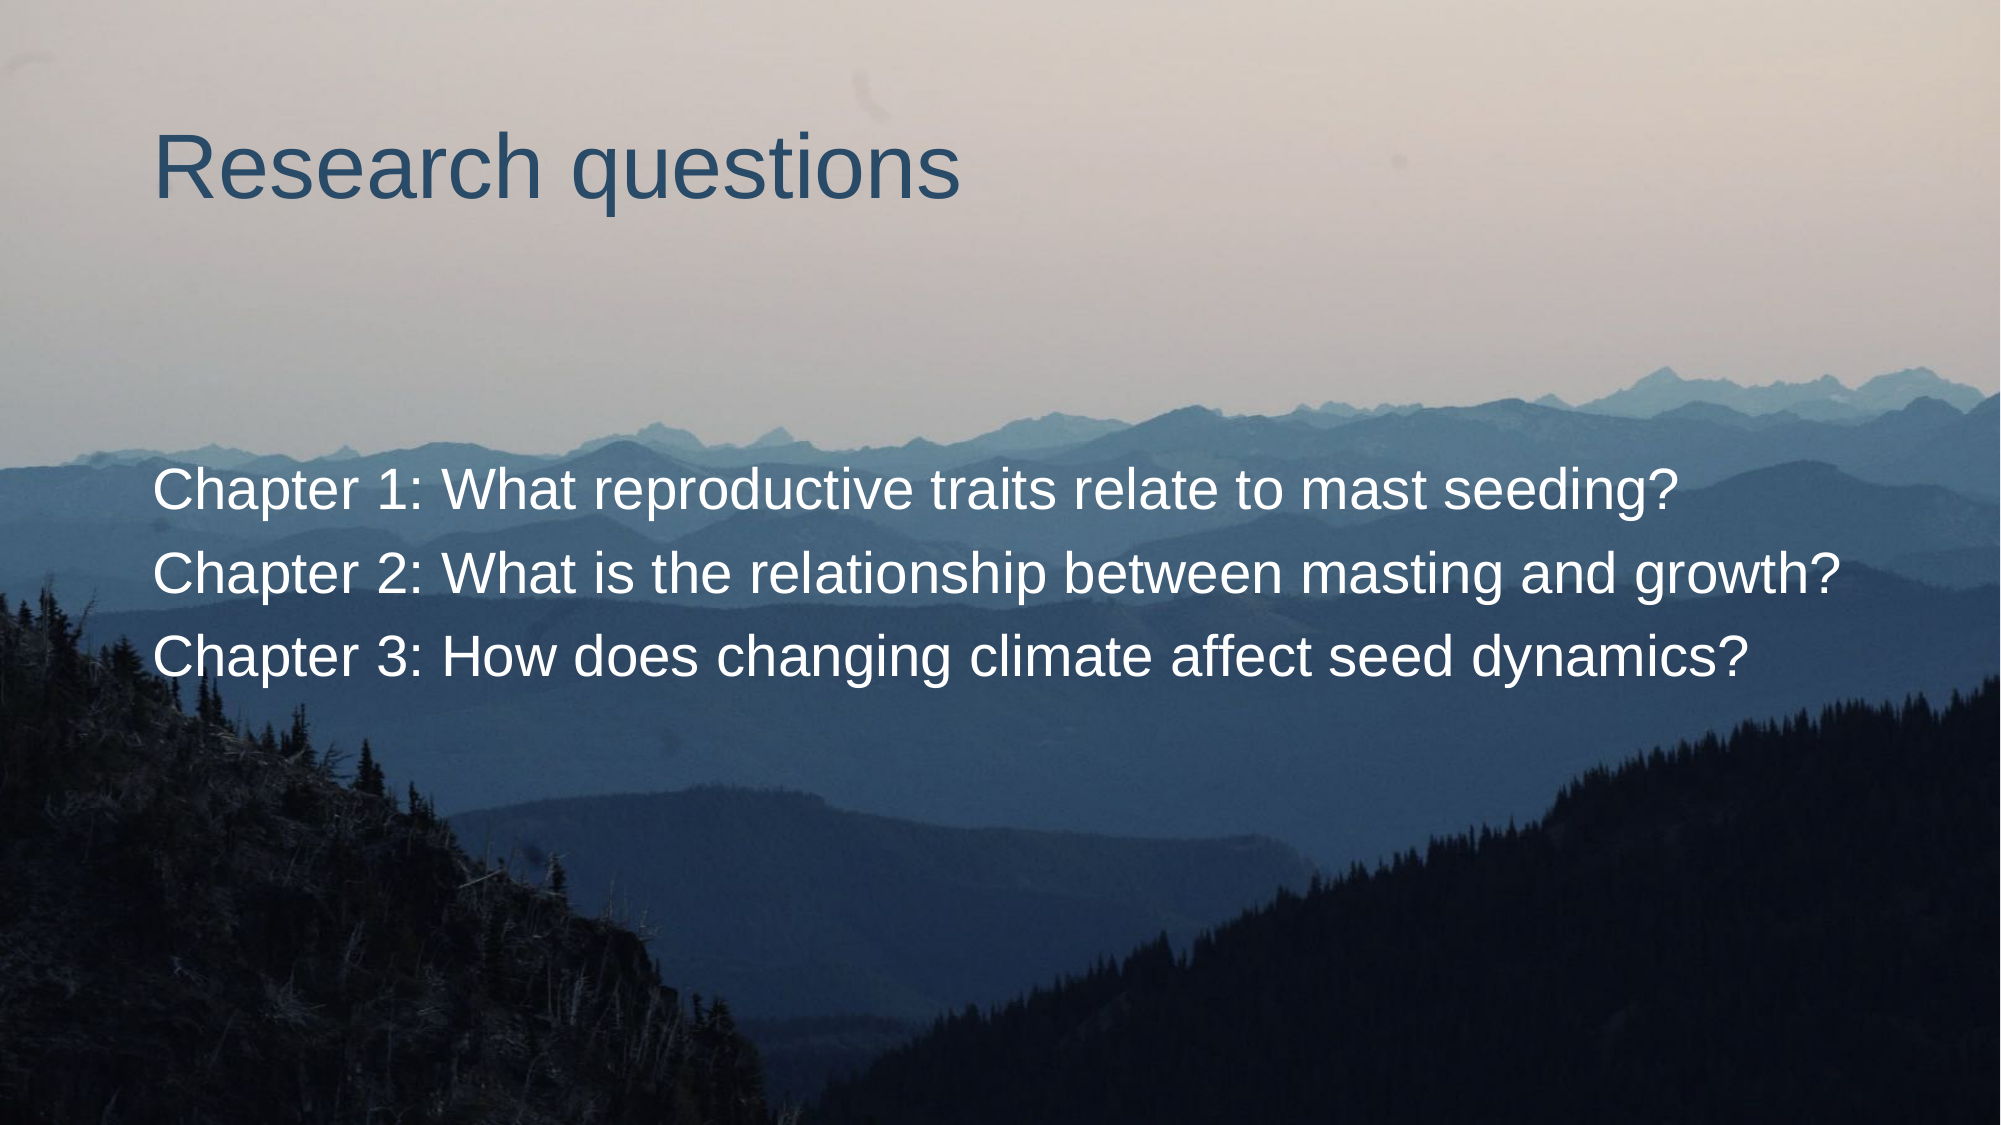

# Research questions
Chapter 1: What reproductive traits relate to mast seeding?
Chapter 2: What is the relationship between masting and growth?
Chapter 3: How does changing climate affect seed dynamics?